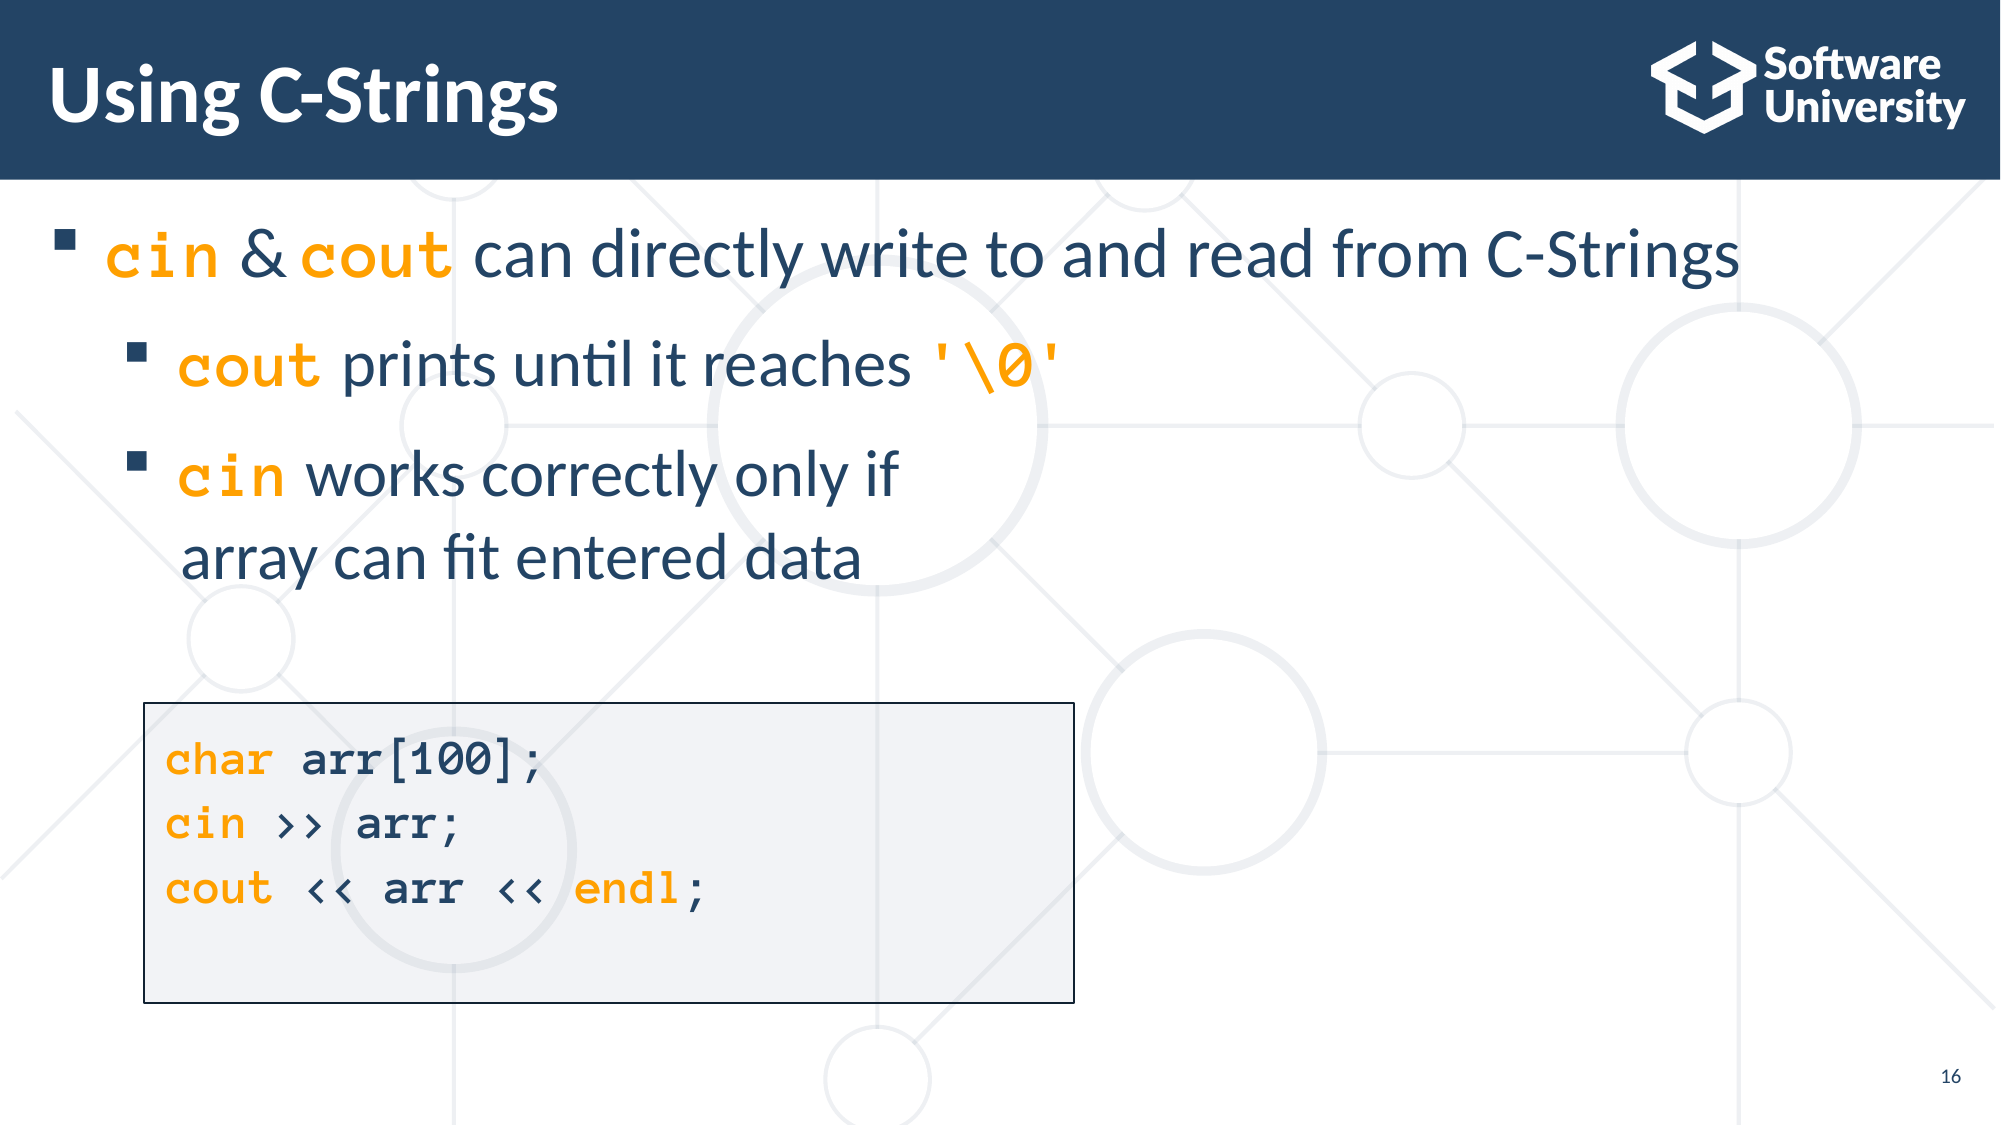

# Using C-Strings
cin & cout can directly write to and read from C-Strings
cout prints until it reaches '\0'
cin works correctly only if
array can fit entered data

char arr[100];
cin >> arr;
cout << arr << endl;

16